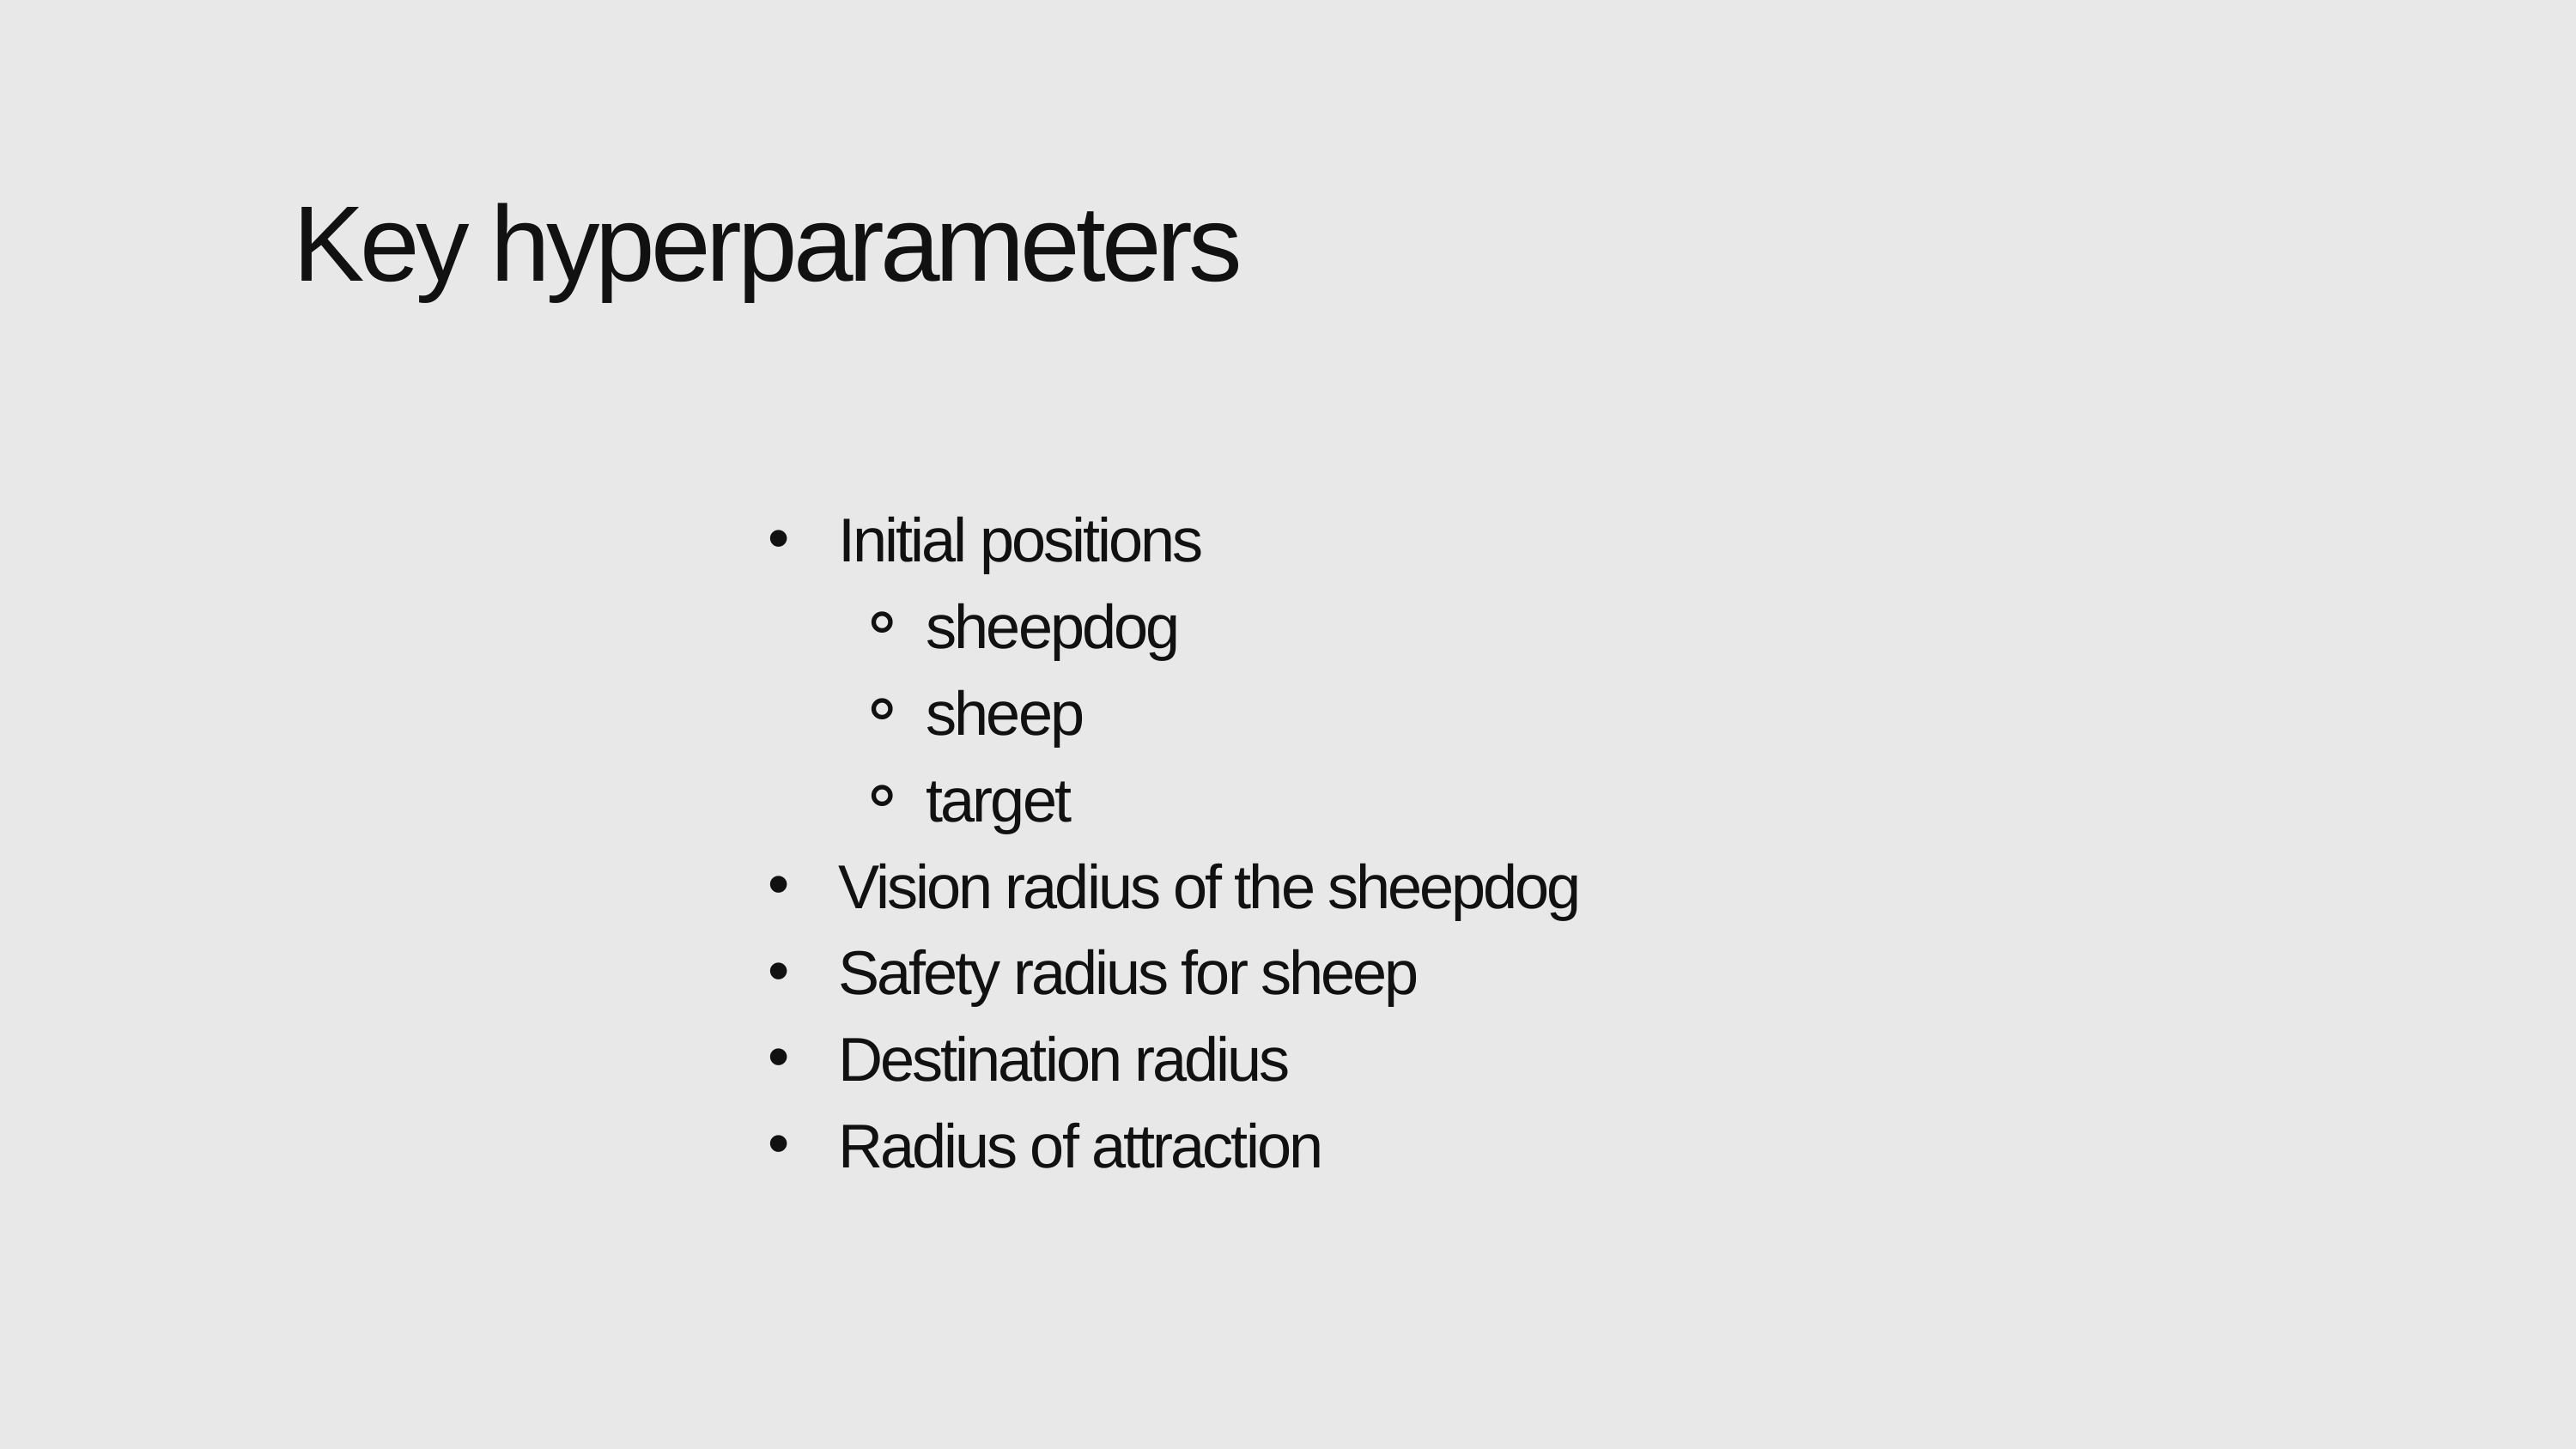

Key hyperparameters
 Initial positions
sheepdog
sheep
target
 Vision radius of the sheepdog
 Safety radius for sheep
 Destination radius
 Radius of attraction